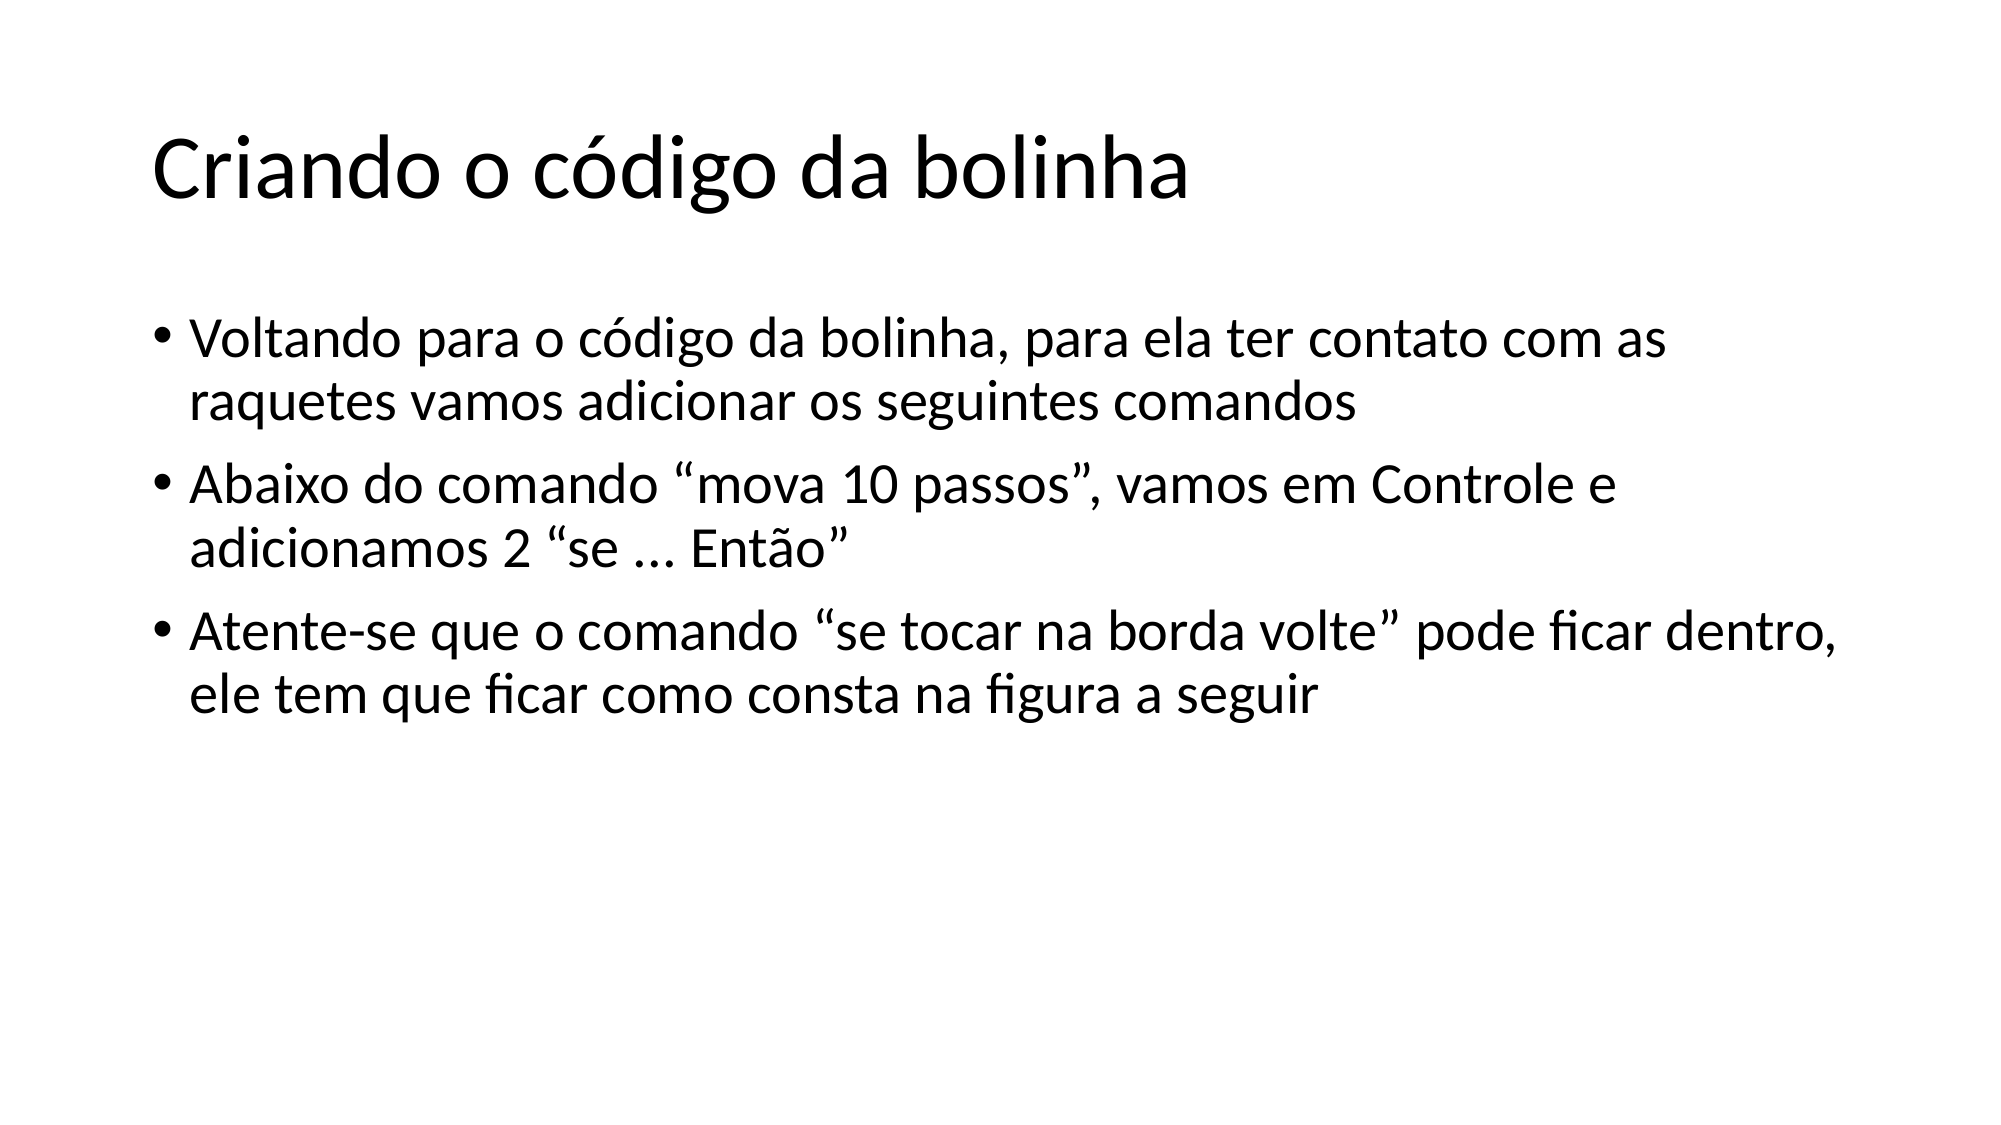

# Criando o código da bolinha
Voltando para o código da bolinha, para ela ter contato com as raquetes vamos adicionar os seguintes comandos
Abaixo do comando “mova 10 passos”, vamos em Controle e adicionamos 2 “se ... Então”
Atente-se que o comando “se tocar na borda volte” pode ficar dentro, ele tem que ficar como consta na figura a seguir